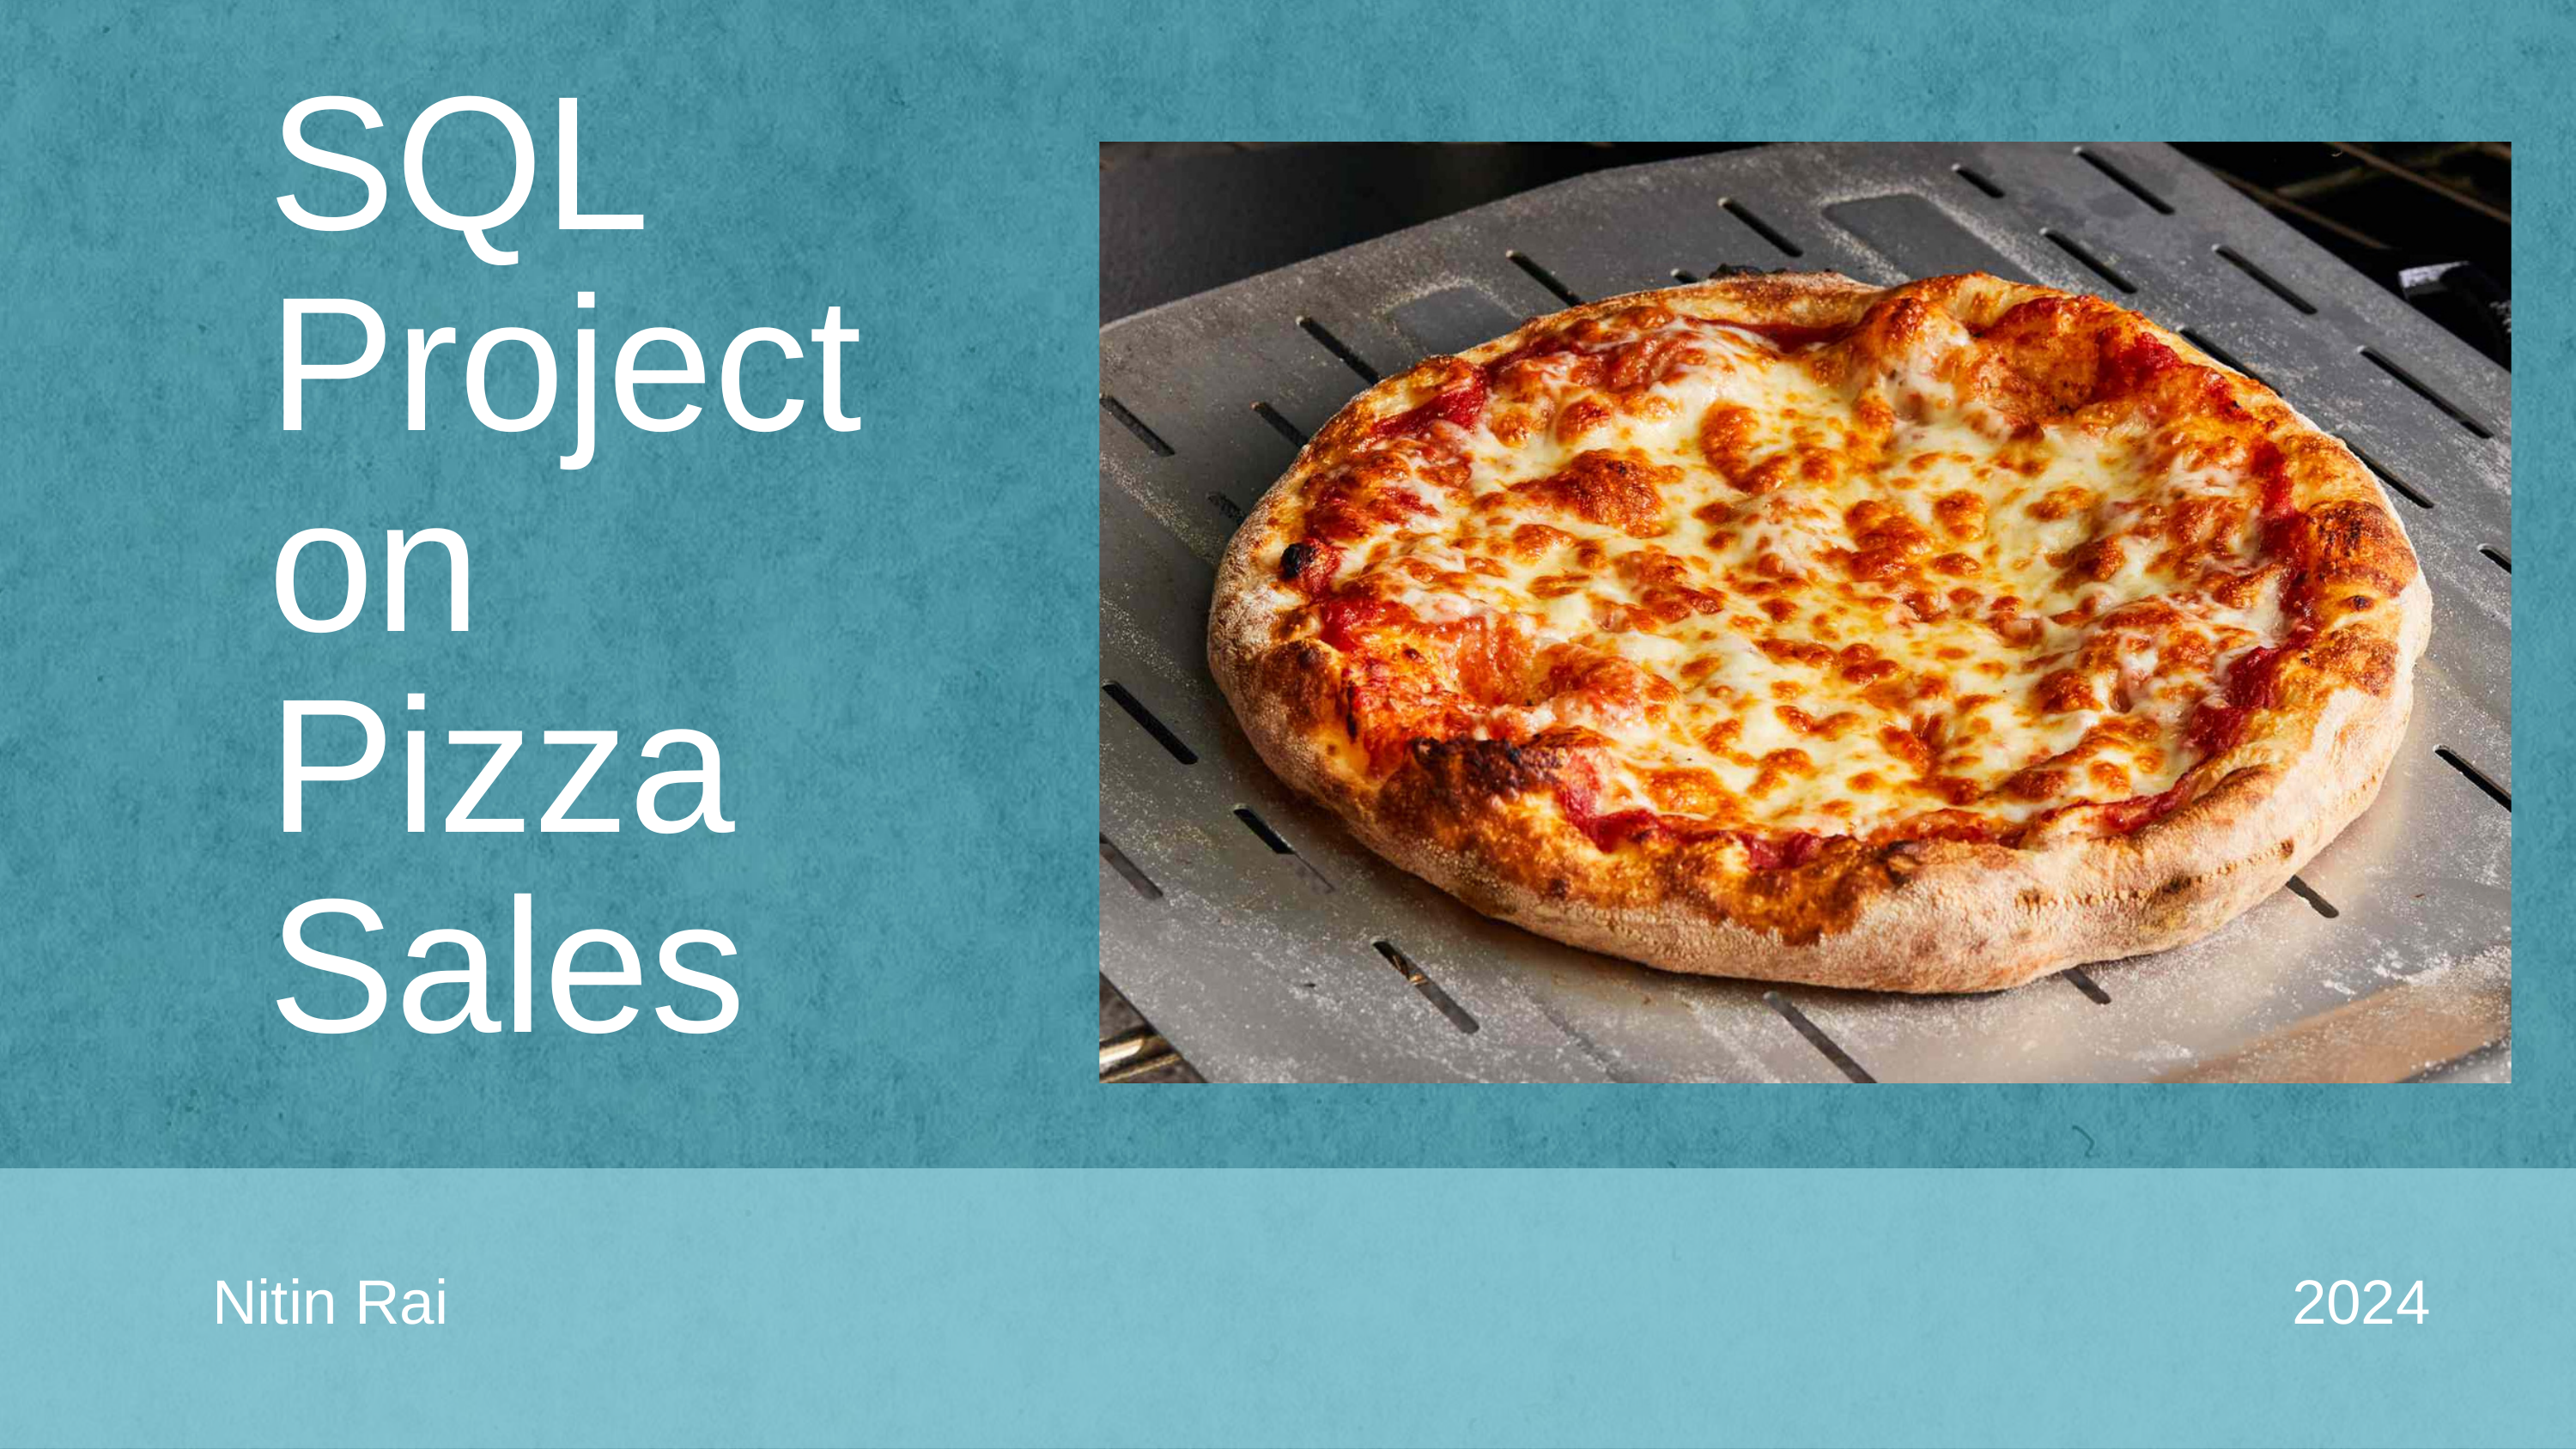

SQL Project on Pizza Sales

Nitin Rai
2024